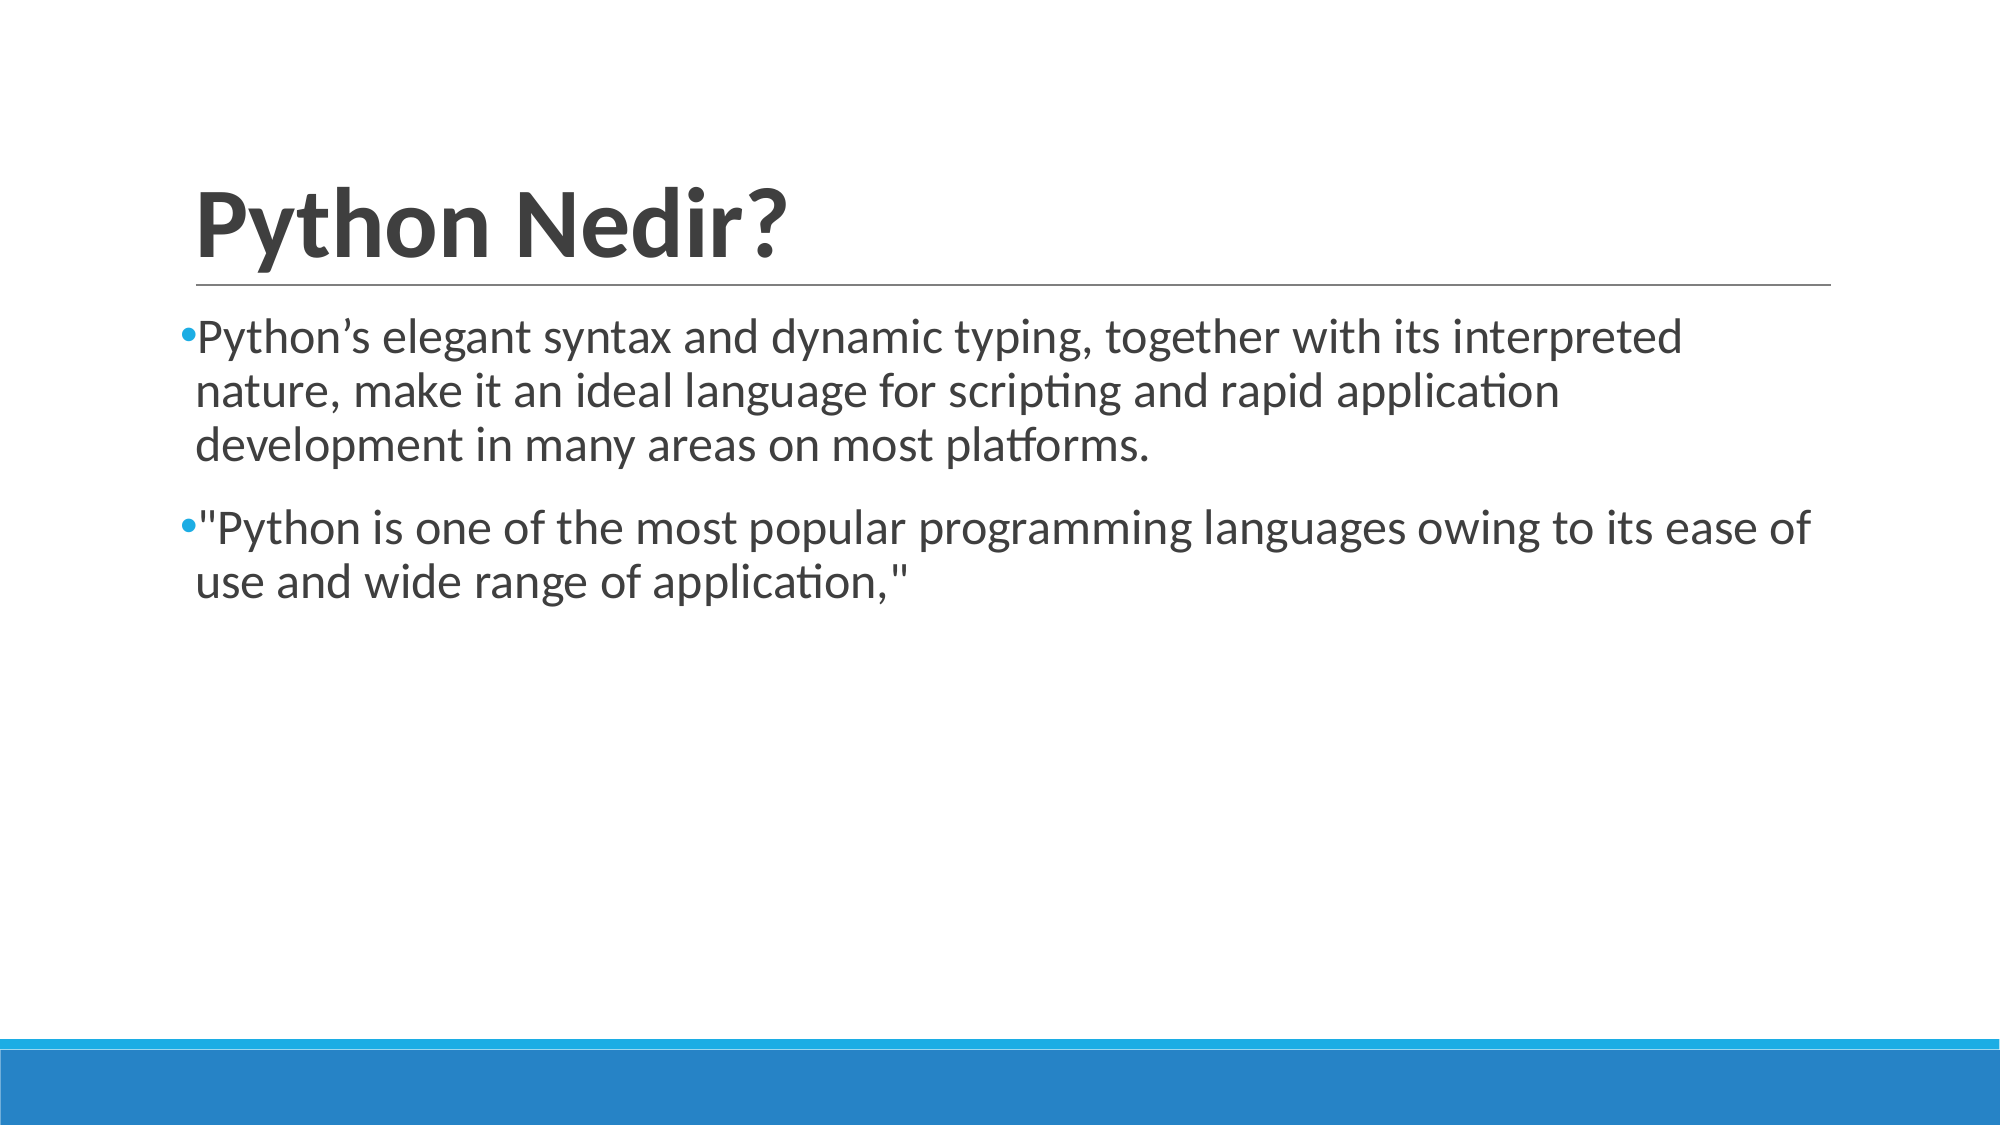

# Python Nedir?
Python’s elegant syntax and dynamic typing, together with its interpreted nature, make it an ideal language for scripting and rapid application development in many areas on most platforms.
"Python is one of the most popular programming languages owing to its ease of use and wide range of application,"